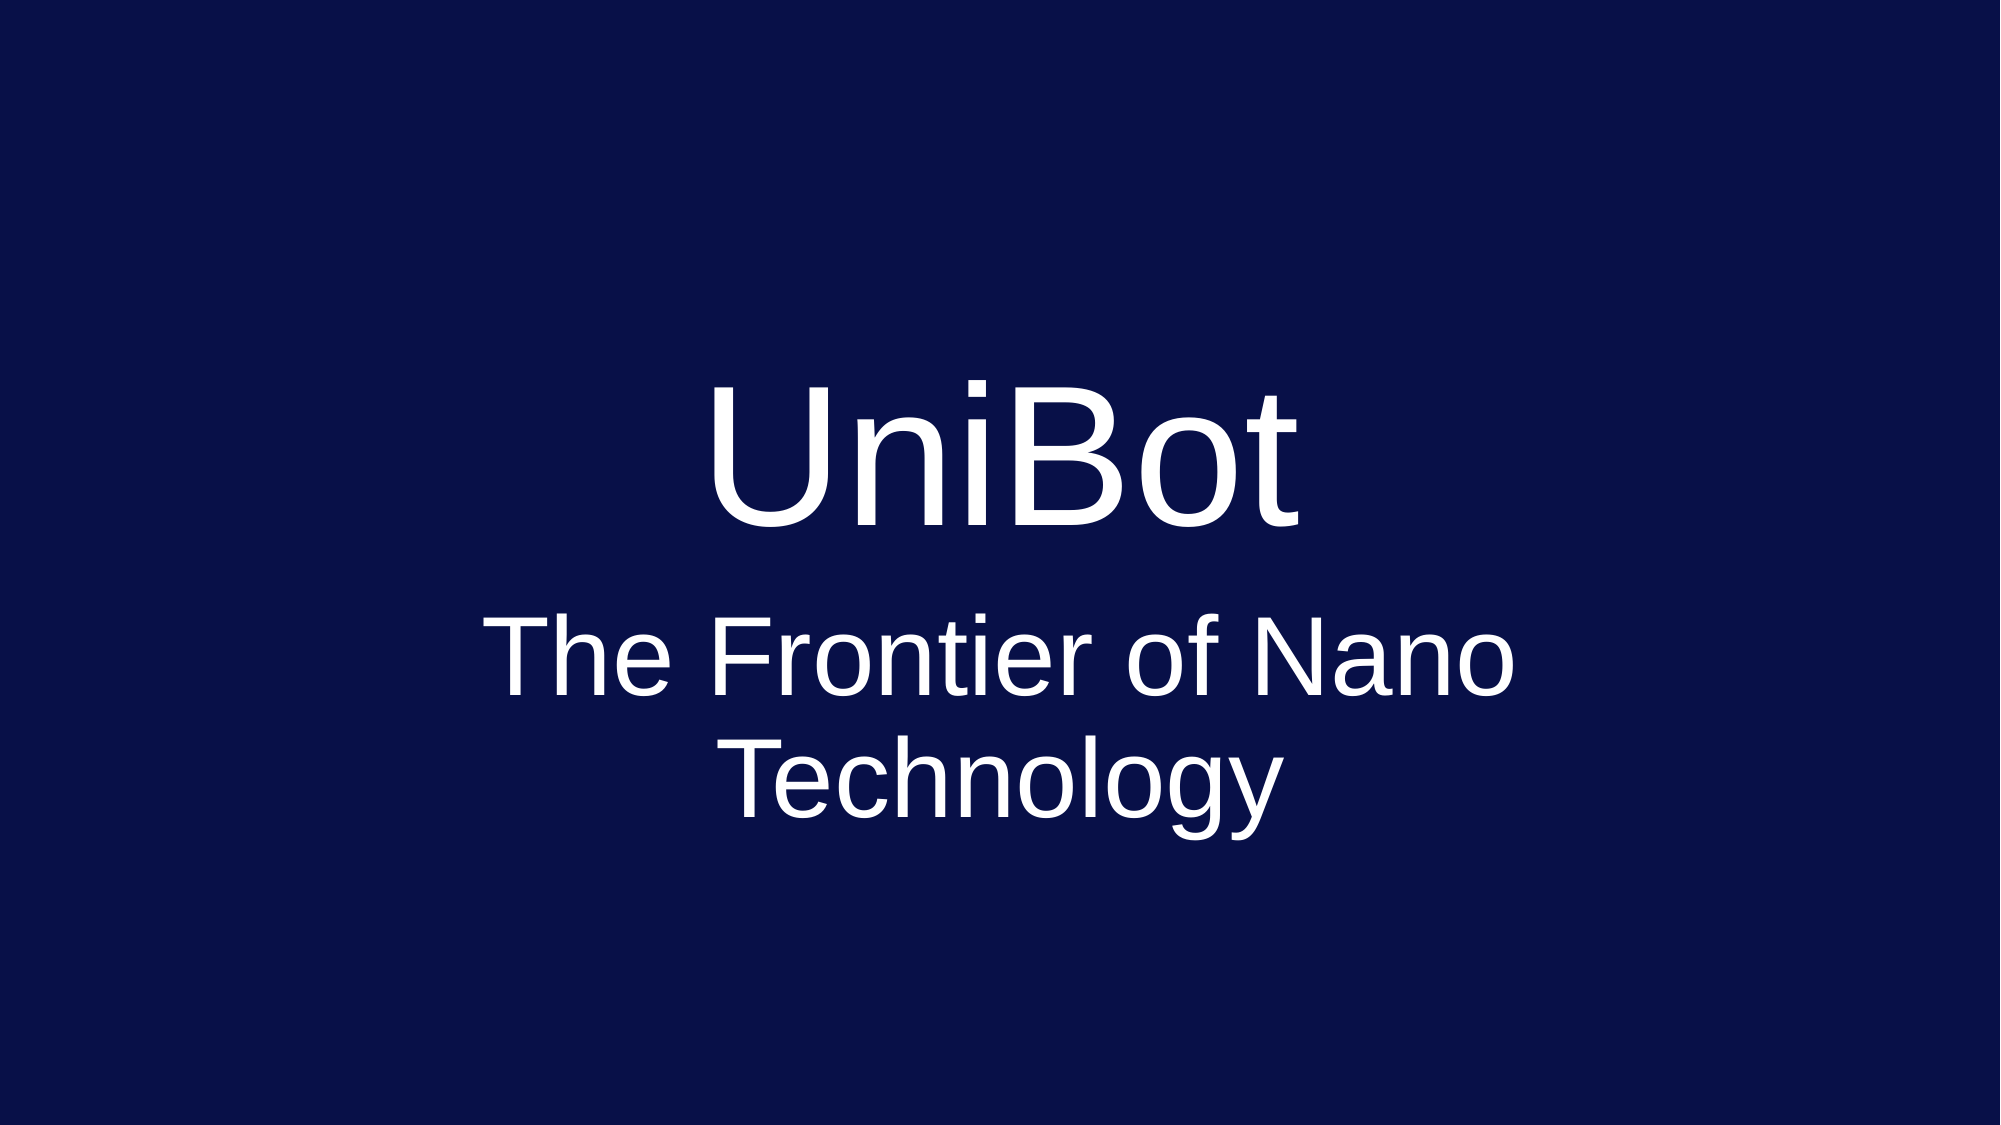

# UniBot
The Frontier of Nano Technology